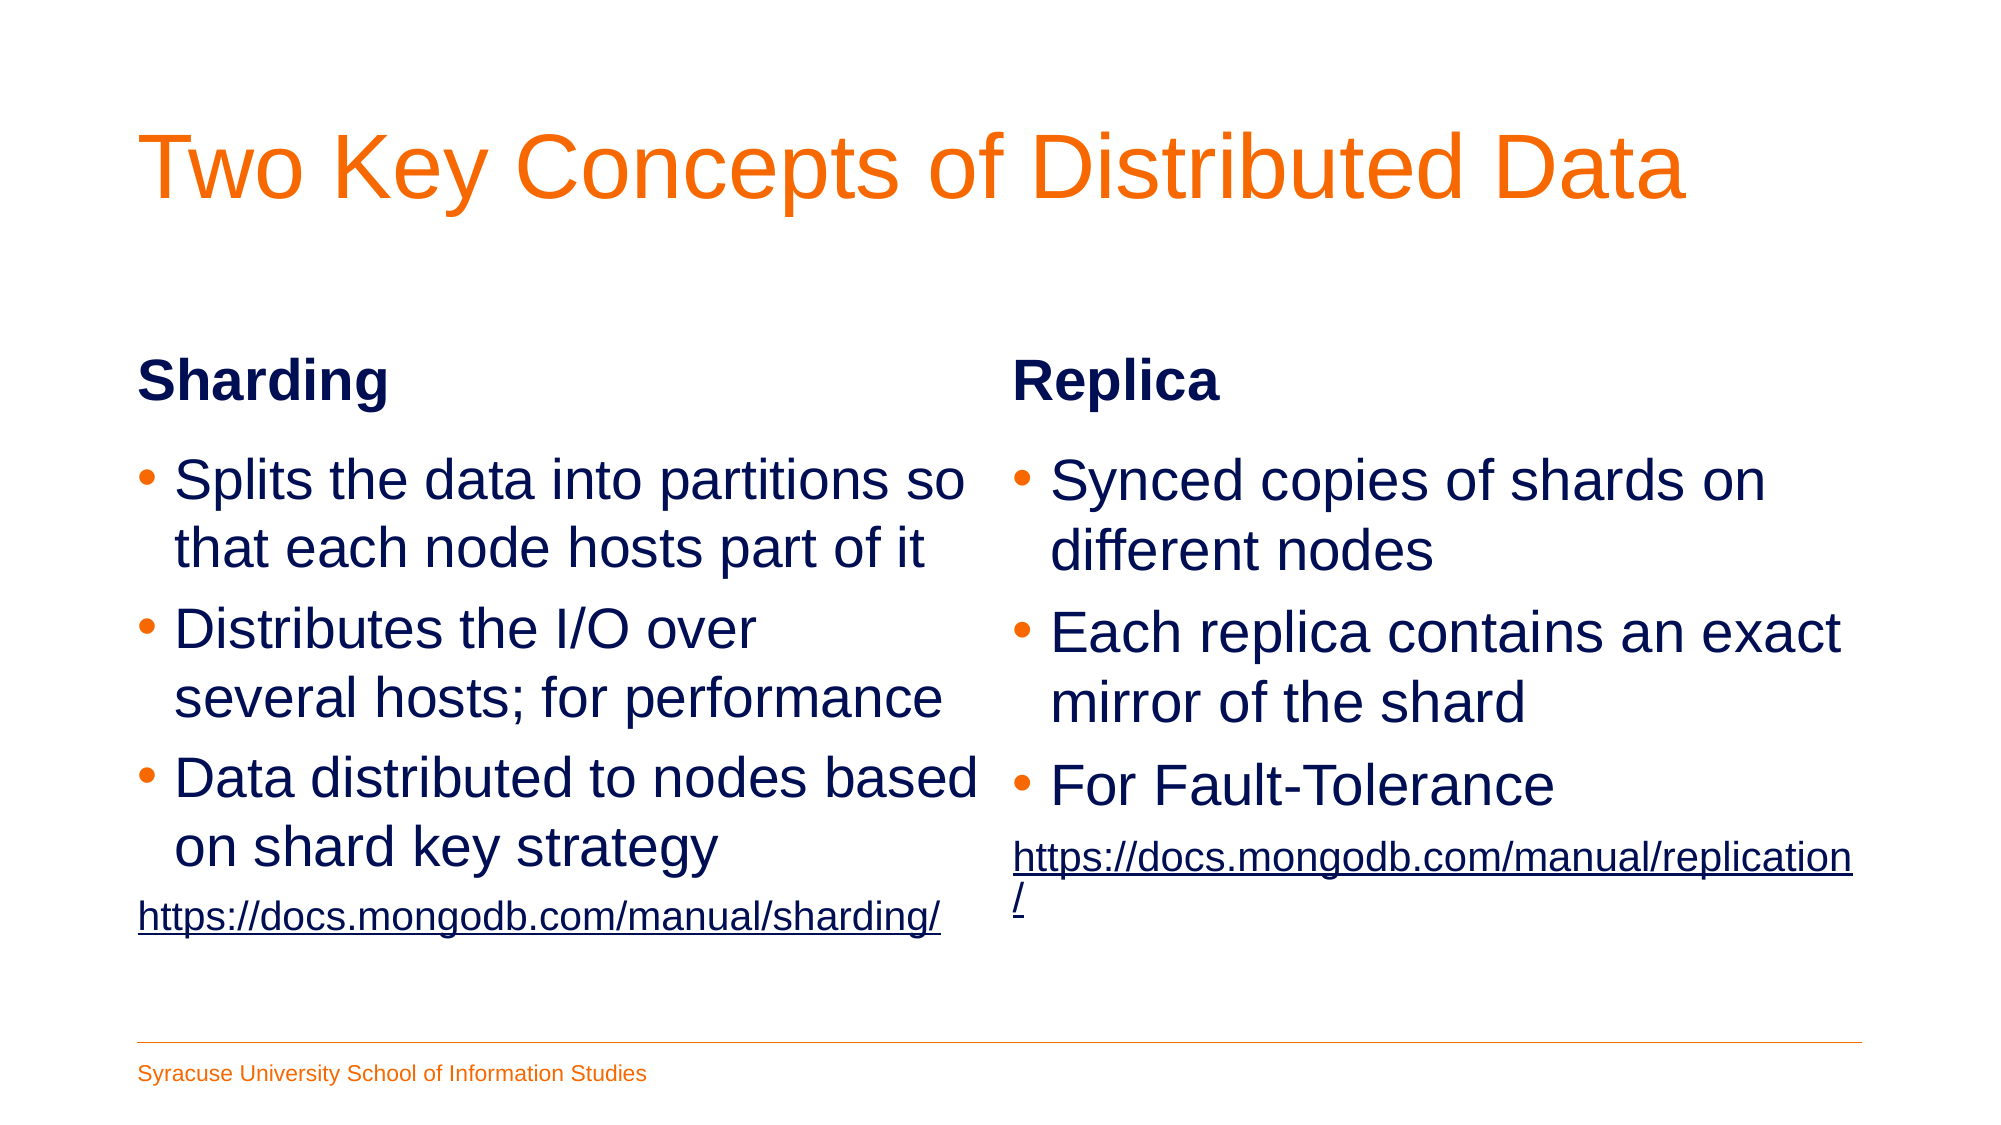

# Two Key Concepts of Distributed Data
Sharding
Replica
Splits the data into partitions so that each node hosts part of it
Distributes the I/O over
several hosts; for performance
Data distributed to nodes based on shard key strategy
https://docs.mongodb.com/manual/sharding/
Synced copies of shards on different nodes
Each replica contains an exact mirror of the shard
For Fault-Tolerance
https://docs.mongodb.com/manual/replication/